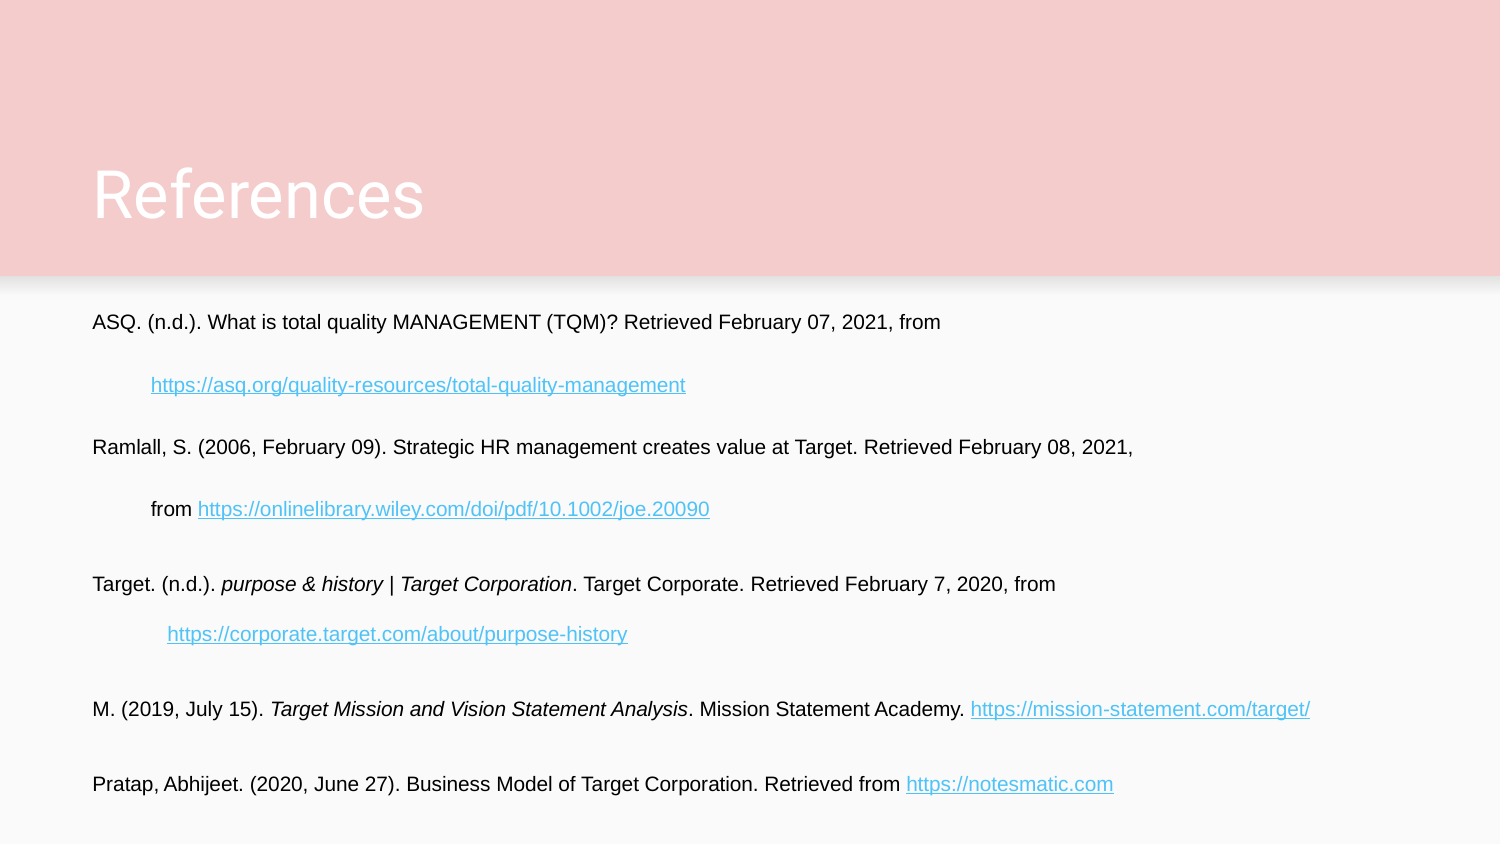

# References
ASQ. (n.d.). What is total quality MANAGEMENT (TQM)? Retrieved February 07, 2021, from
https://asq.org/quality-resources/total-quality-management
Ramlall, S. (2006, February 09). Strategic HR management creates value at Target. Retrieved February 08, 2021,
from https://onlinelibrary.wiley.com/doi/pdf/10.1002/joe.20090
Target. (n.d.). purpose & history | Target Corporation. Target Corporate. Retrieved February 7, 2020, from https://corporate.target.com/about/purpose-history
M. (2019, July 15). Target Mission and Vision Statement Analysis. Mission Statement Academy. https://mission-statement.com/target/
Pratap, Abhijeet. (2020, June 27). Business Model of Target Corporation. Retrieved from https://notesmatic.com